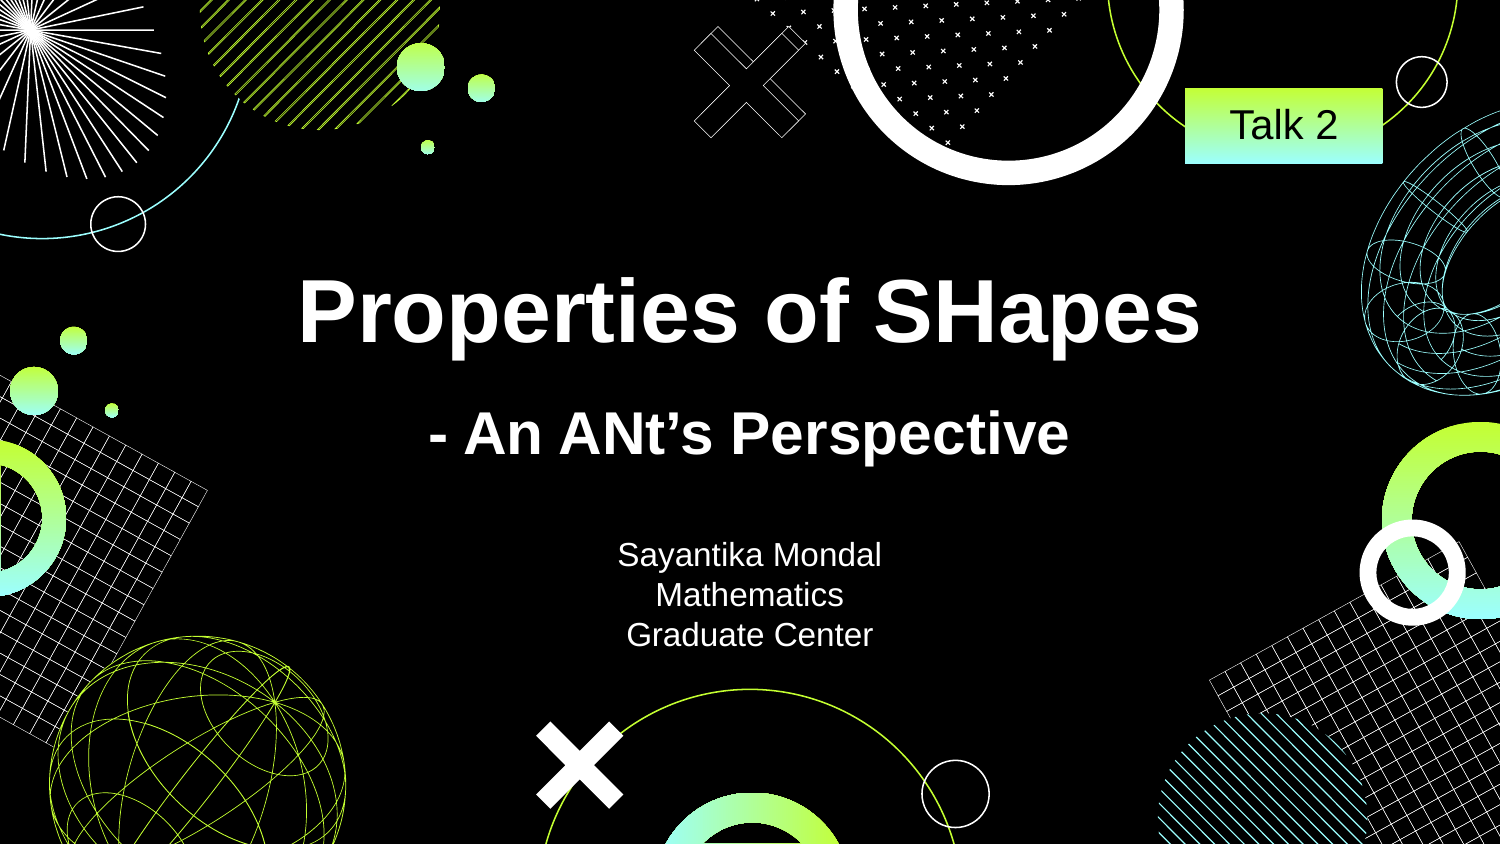

Talk 2
# Properties of SHapes

- An ANt’s Perspective
Sayantika Mondal
Mathematics
Graduate Center